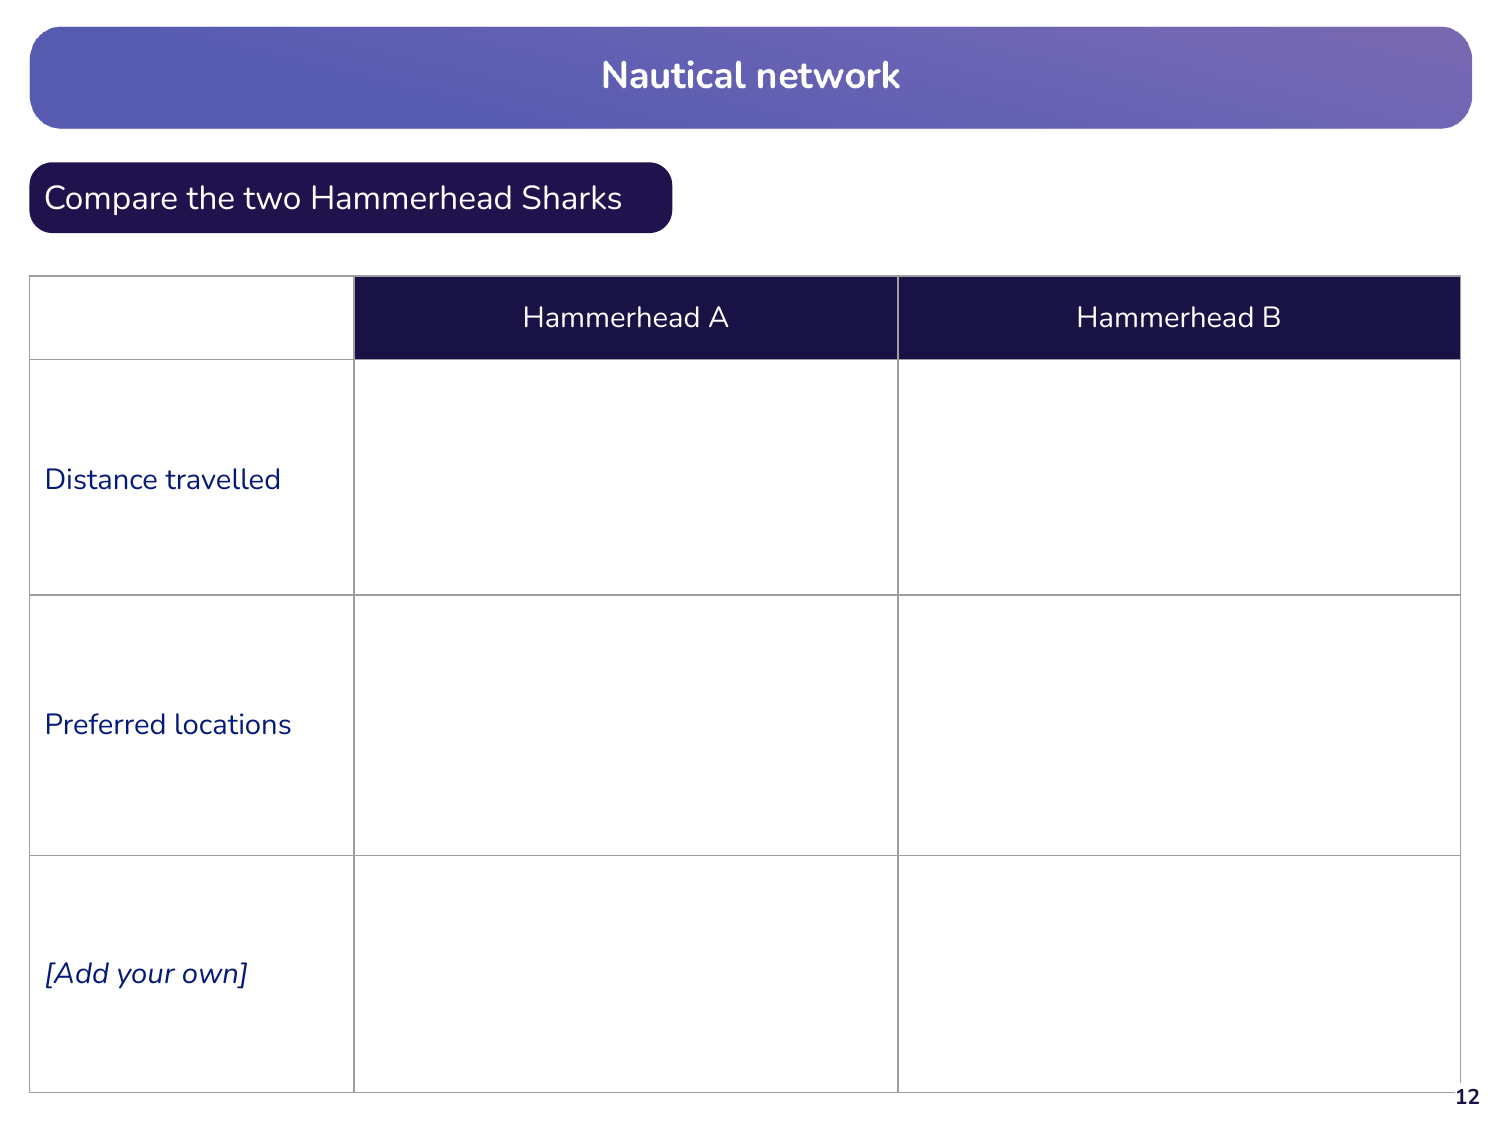

# Compare the two Hammerhead Sharks
|  | Hammerhead A | Hammerhead B |
| --- | --- | --- |
| Distance travelled |  |  |
| Preferred locations |  |  |
| [Add your own] |  |  |
12